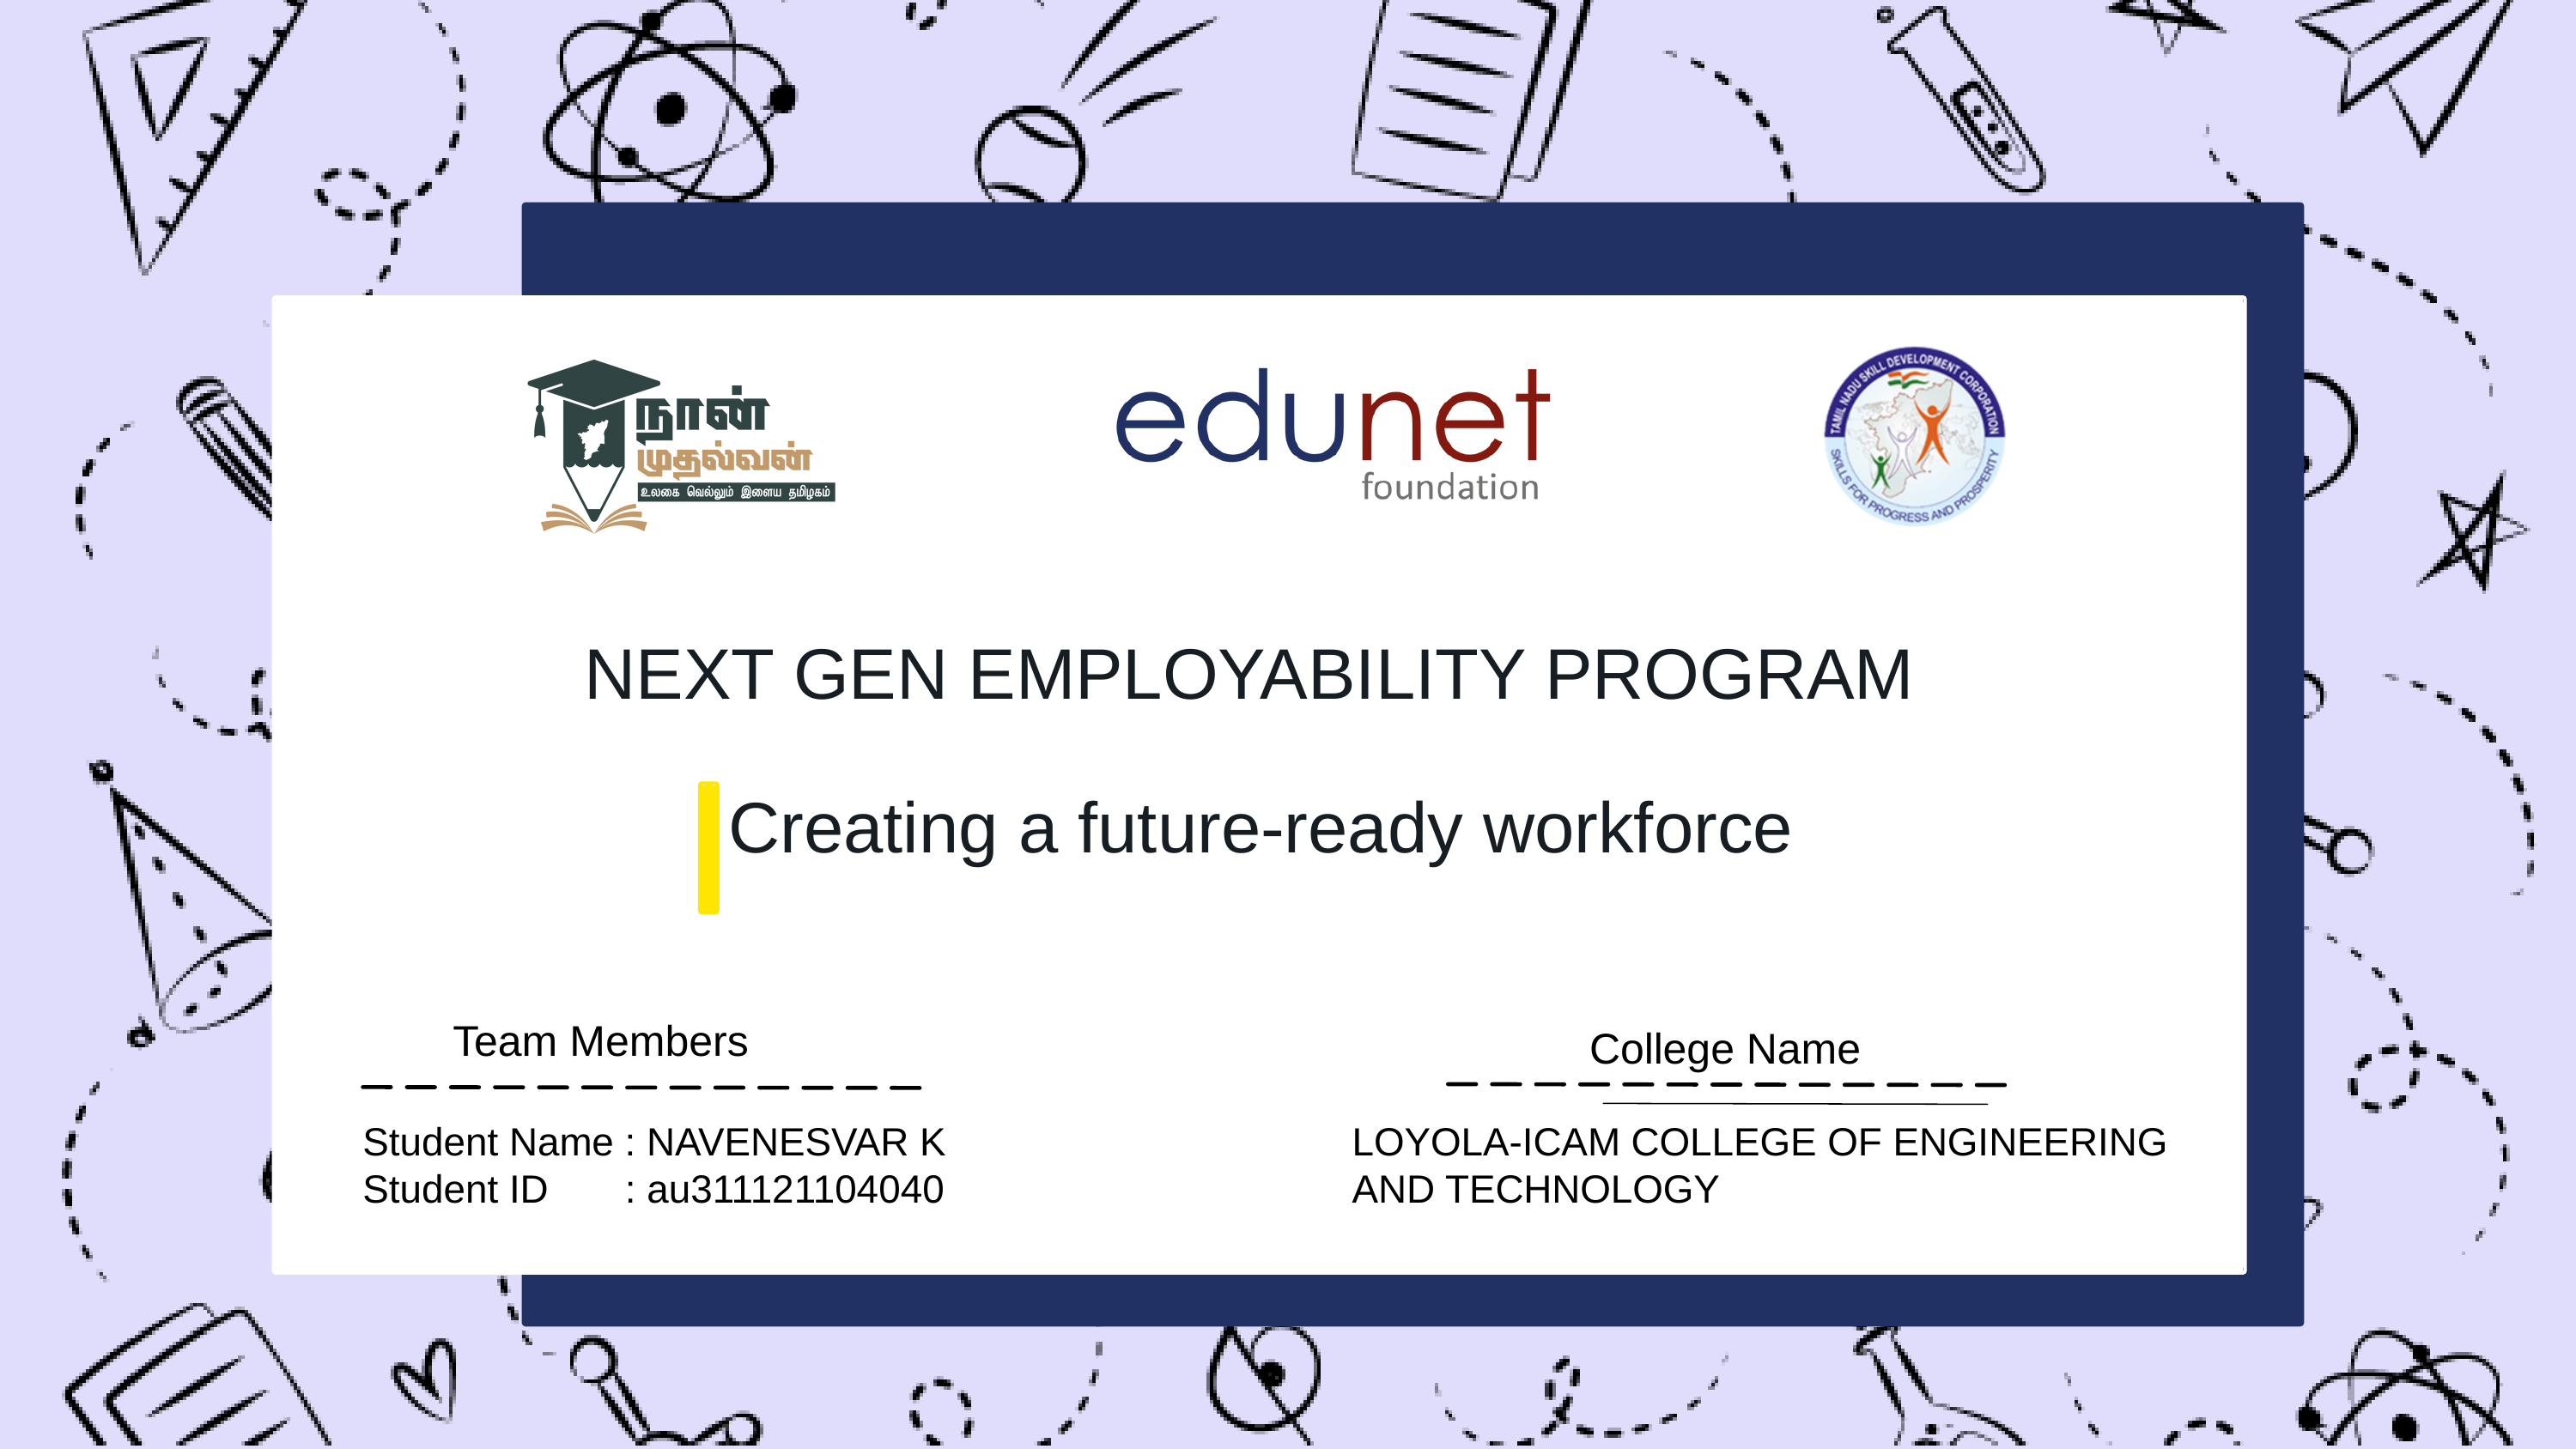

Next Gen Employability Program

NEXT GEN EMPLOYABILITY PROGRAM

Creating a future-ready workforce
Team Members
College Name

Student Name : NAVENESVAR K
Student ID       : au311121104040
LOYOLA-ICAM COLLEGE OF ENGINEERING AND TECHNOLOGY